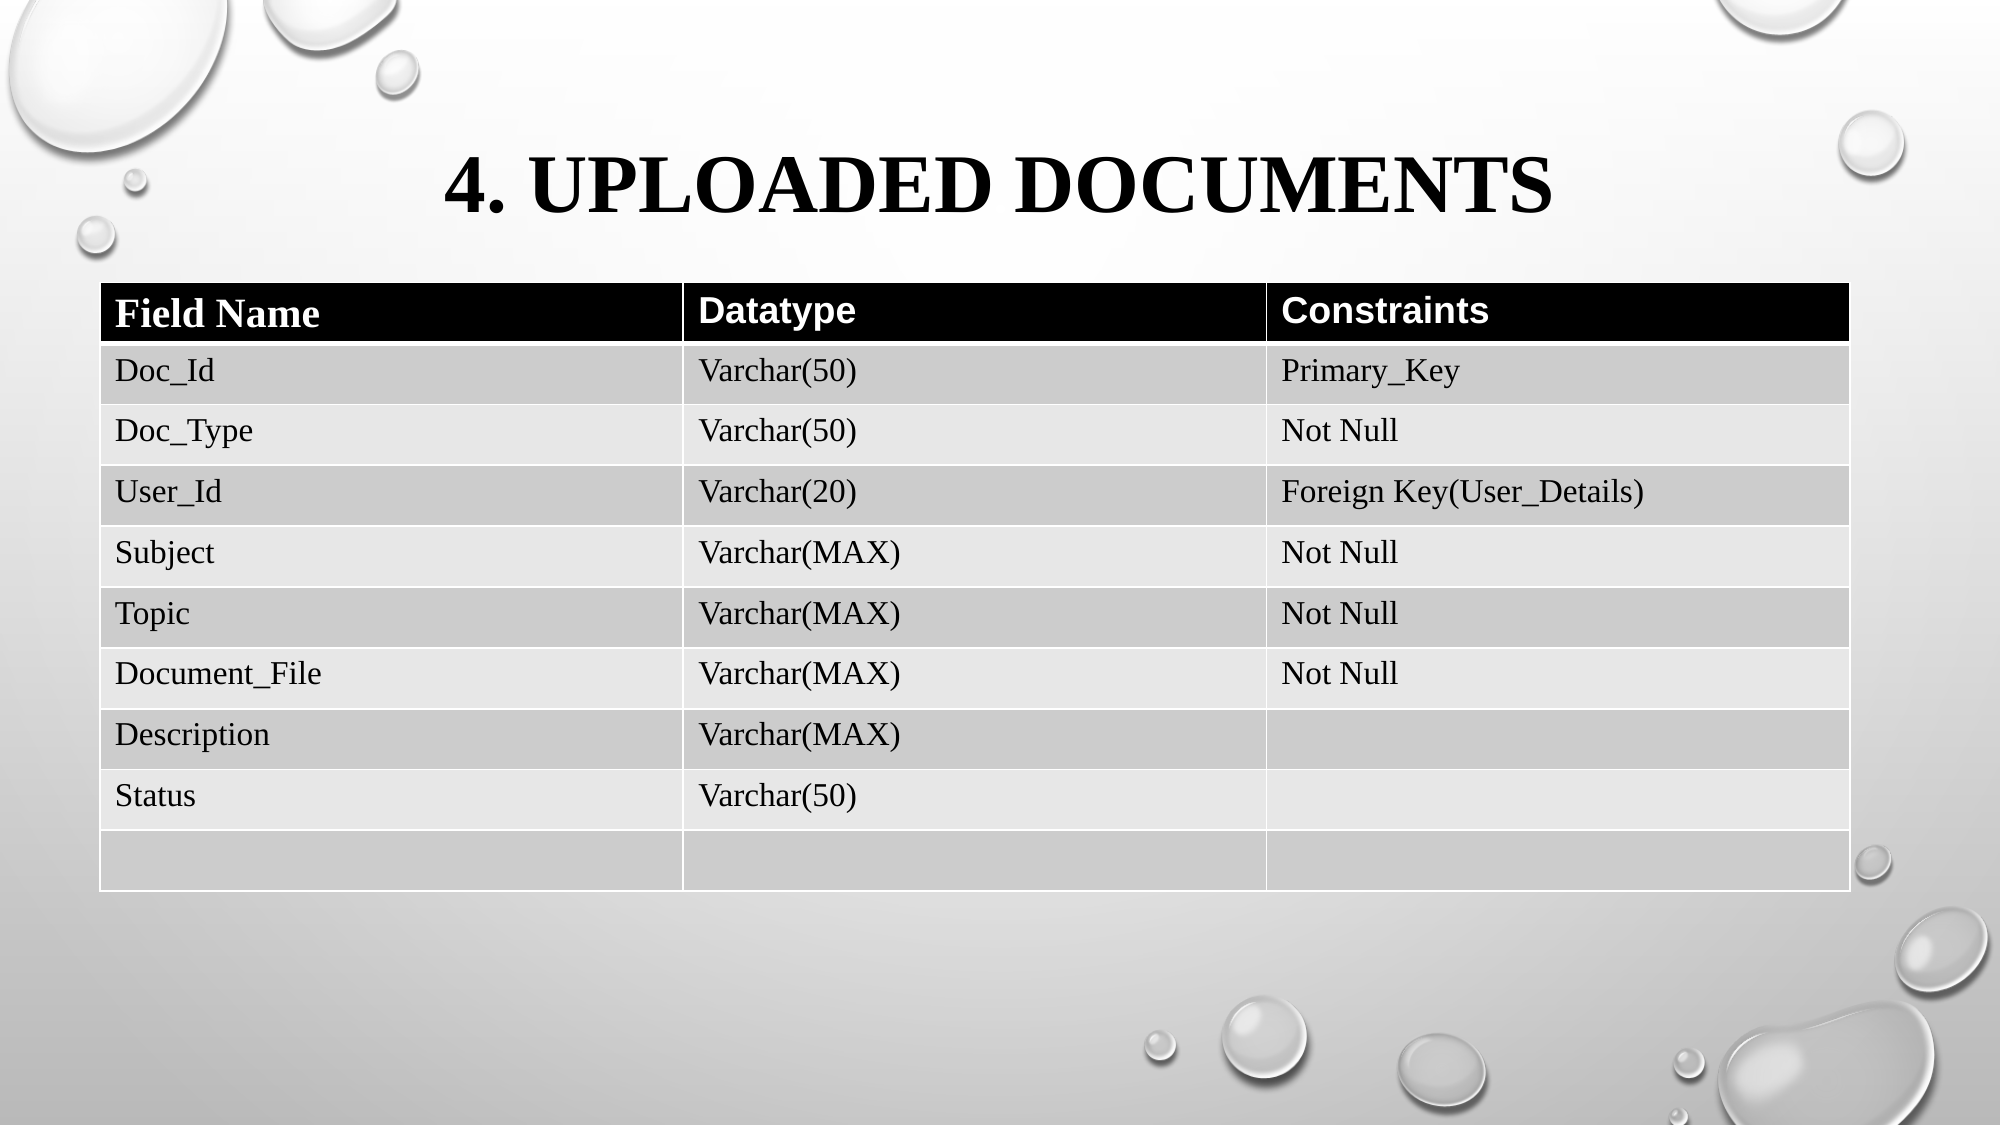

# 4. Uploaded documents
| Field Name | Datatype | Constraints |
| --- | --- | --- |
| Doc\_Id | Varchar(50) | Primary\_Key |
| Doc\_Type | Varchar(50) | Not Null |
| User\_Id | Varchar(20) | Foreign Key(User\_Details) |
| Subject | Varchar(MAX) | Not Null |
| Topic | Varchar(MAX) | Not Null |
| Document\_File | Varchar(MAX) | Not Null |
| Description | Varchar(MAX) |  |
| Status | Varchar(50) |  |
|  |  |  |